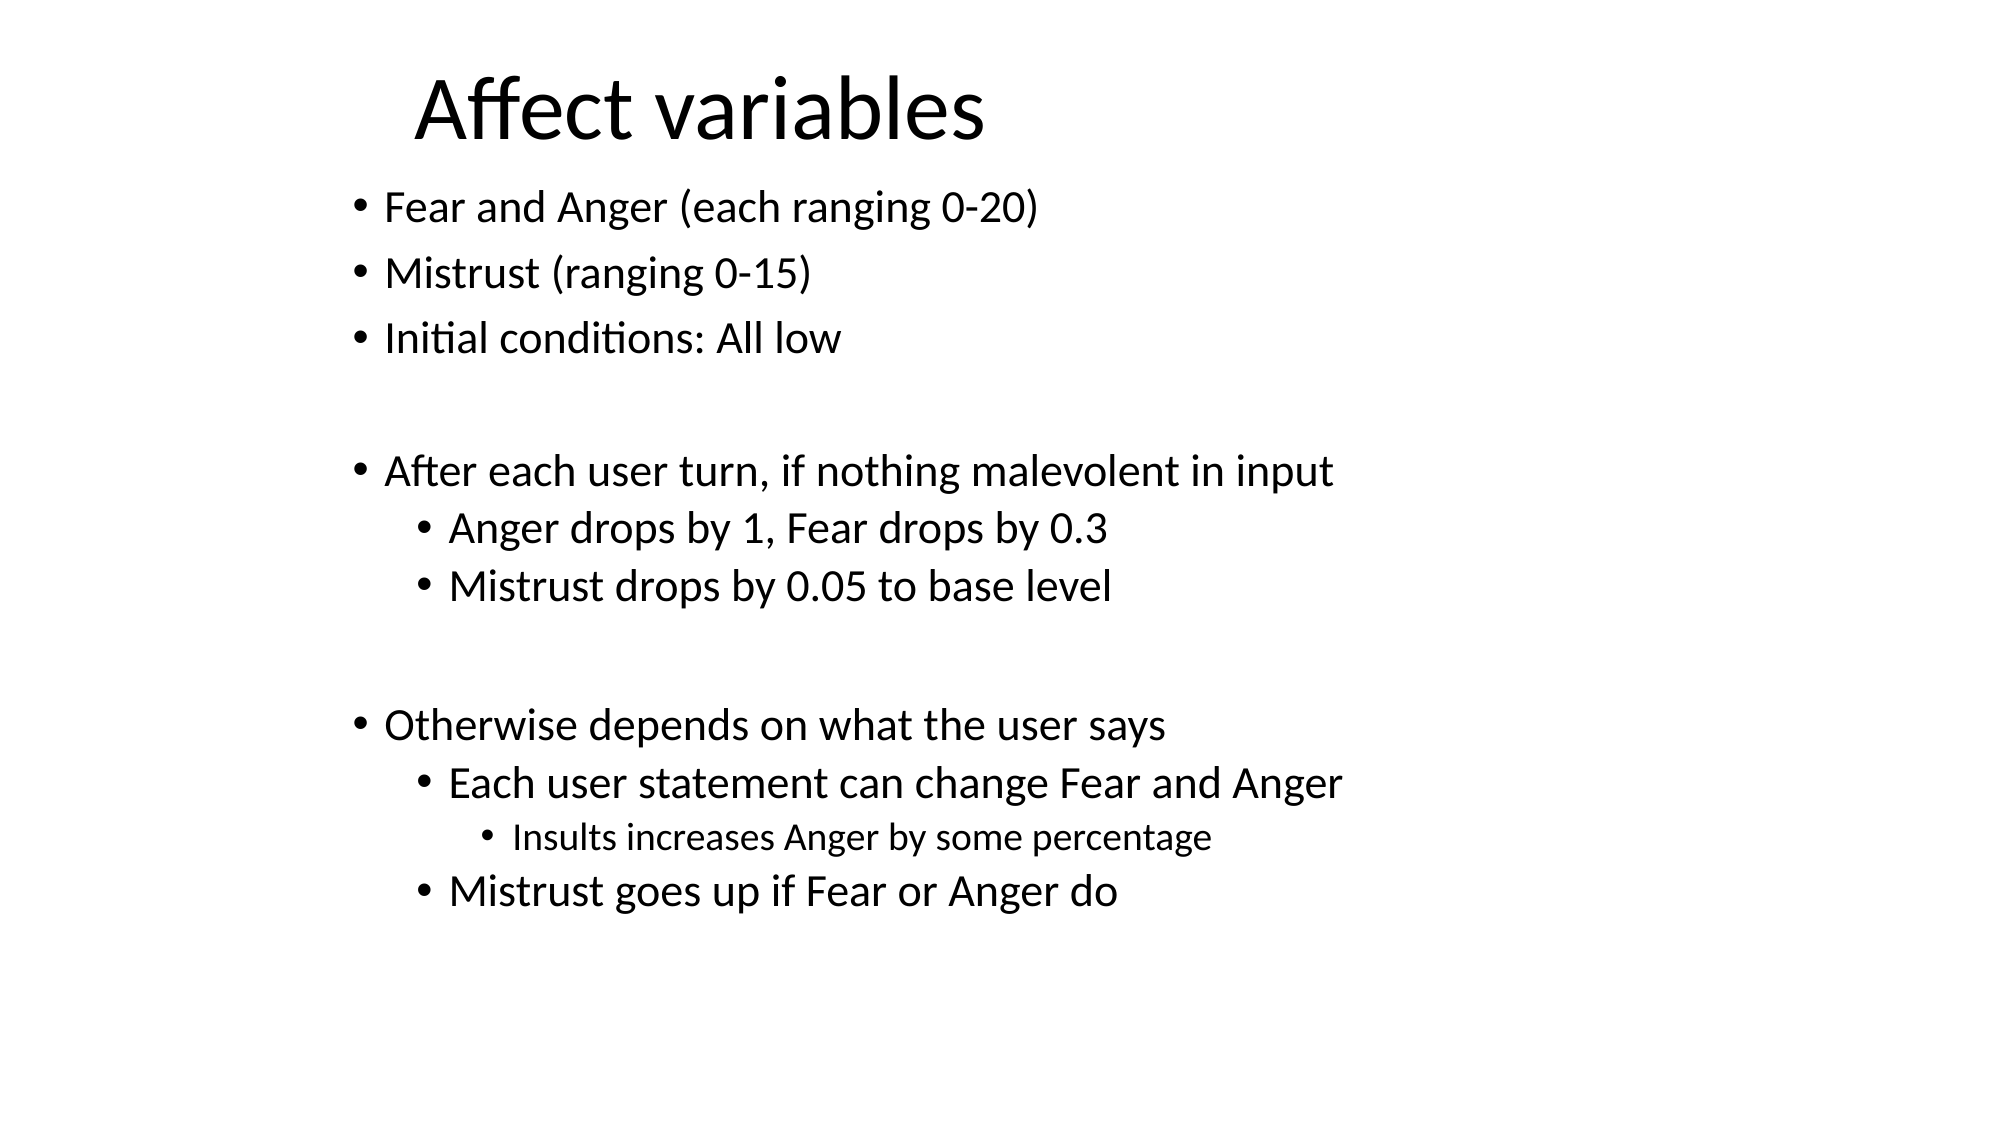

# Affect variables
Fear and Anger (each ranging 0-20)
Mistrust (ranging 0-15)
Initial conditions: All low

After each user turn, if nothing malevolent in input
Anger drops by 1, Fear drops by 0.3
Mistrust drops by 0.05 to base level

Otherwise depends on what the user says
Each user statement can change Fear and Anger
Insults increases Anger by some percentage
Mistrust goes up if Fear or Anger do